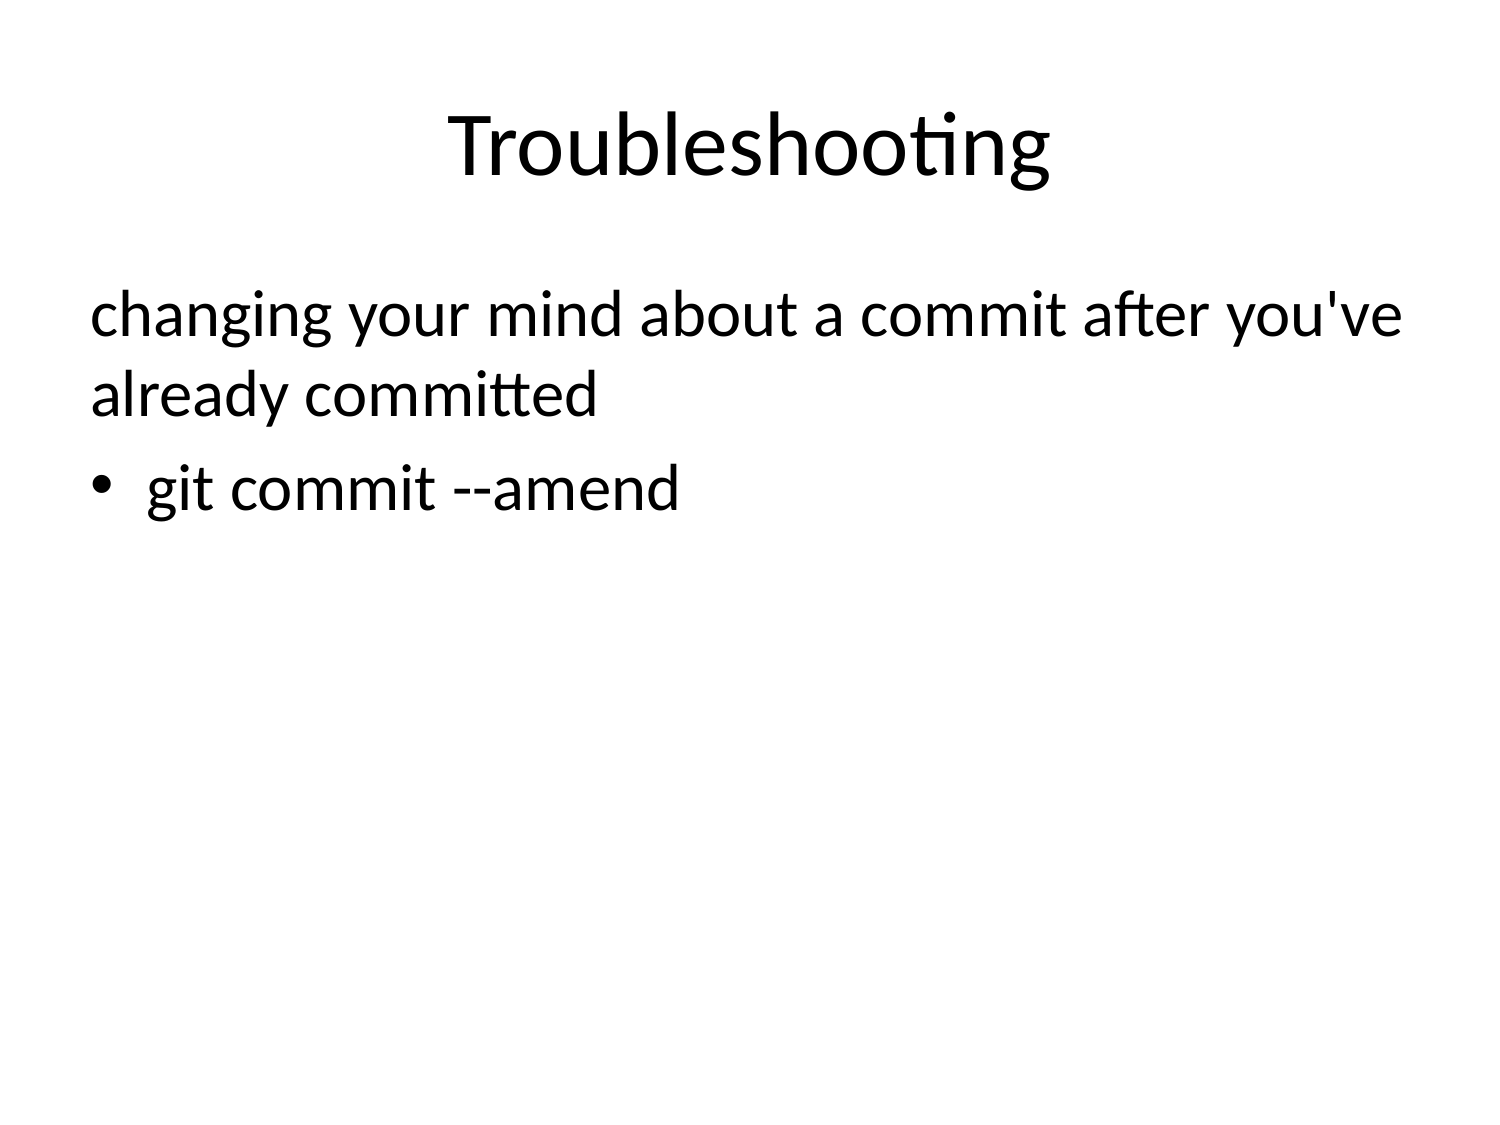

# Troubleshooting
changing your mind about a commit after you've already committed
git commit --amend